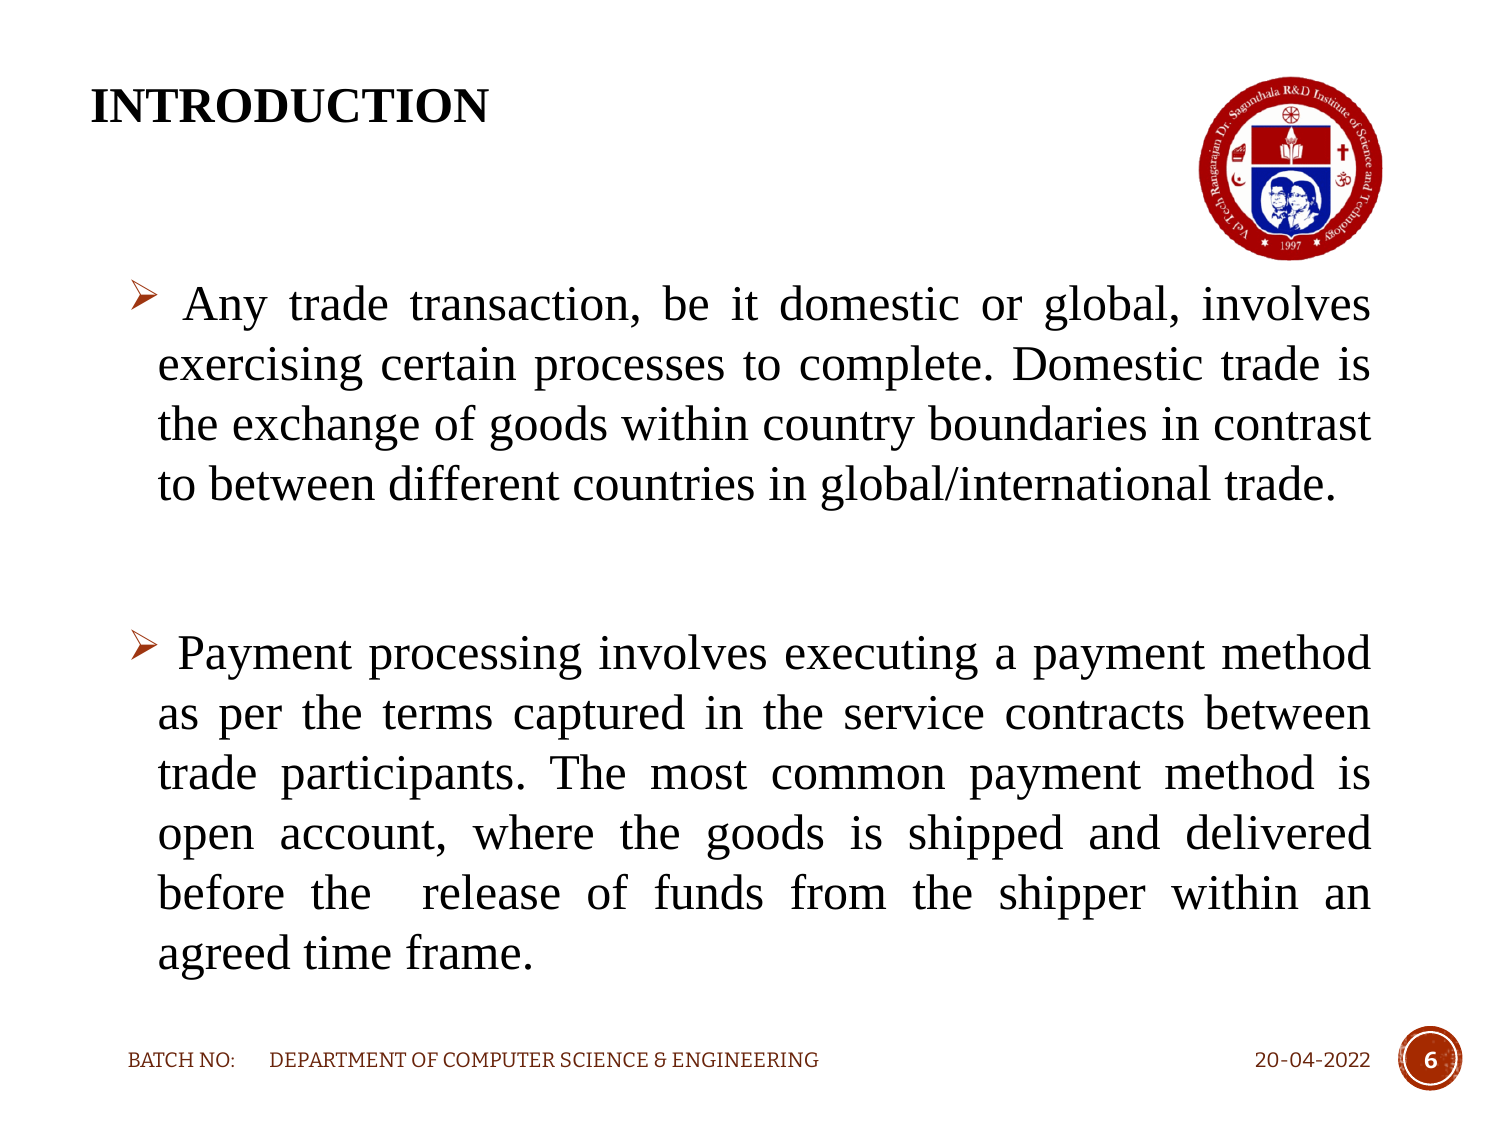

# INTRODUCTION
 Any trade transaction, be it domestic or global, involves exercising certain processes to complete. Domestic trade is the exchange of goods within country boundaries in contrast to between different countries in global/international trade.

 Payment processing involves executing a payment method as per the terms captured in the service contracts between trade participants. The most common payment method is open account, where the goods is shipped and delivered before the  release of funds from the shipper within an agreed time frame.

BATCH NO:        DEPARTMENT OF COMPUTER SCIENCE & ENGINEERING
20-04-2022
6